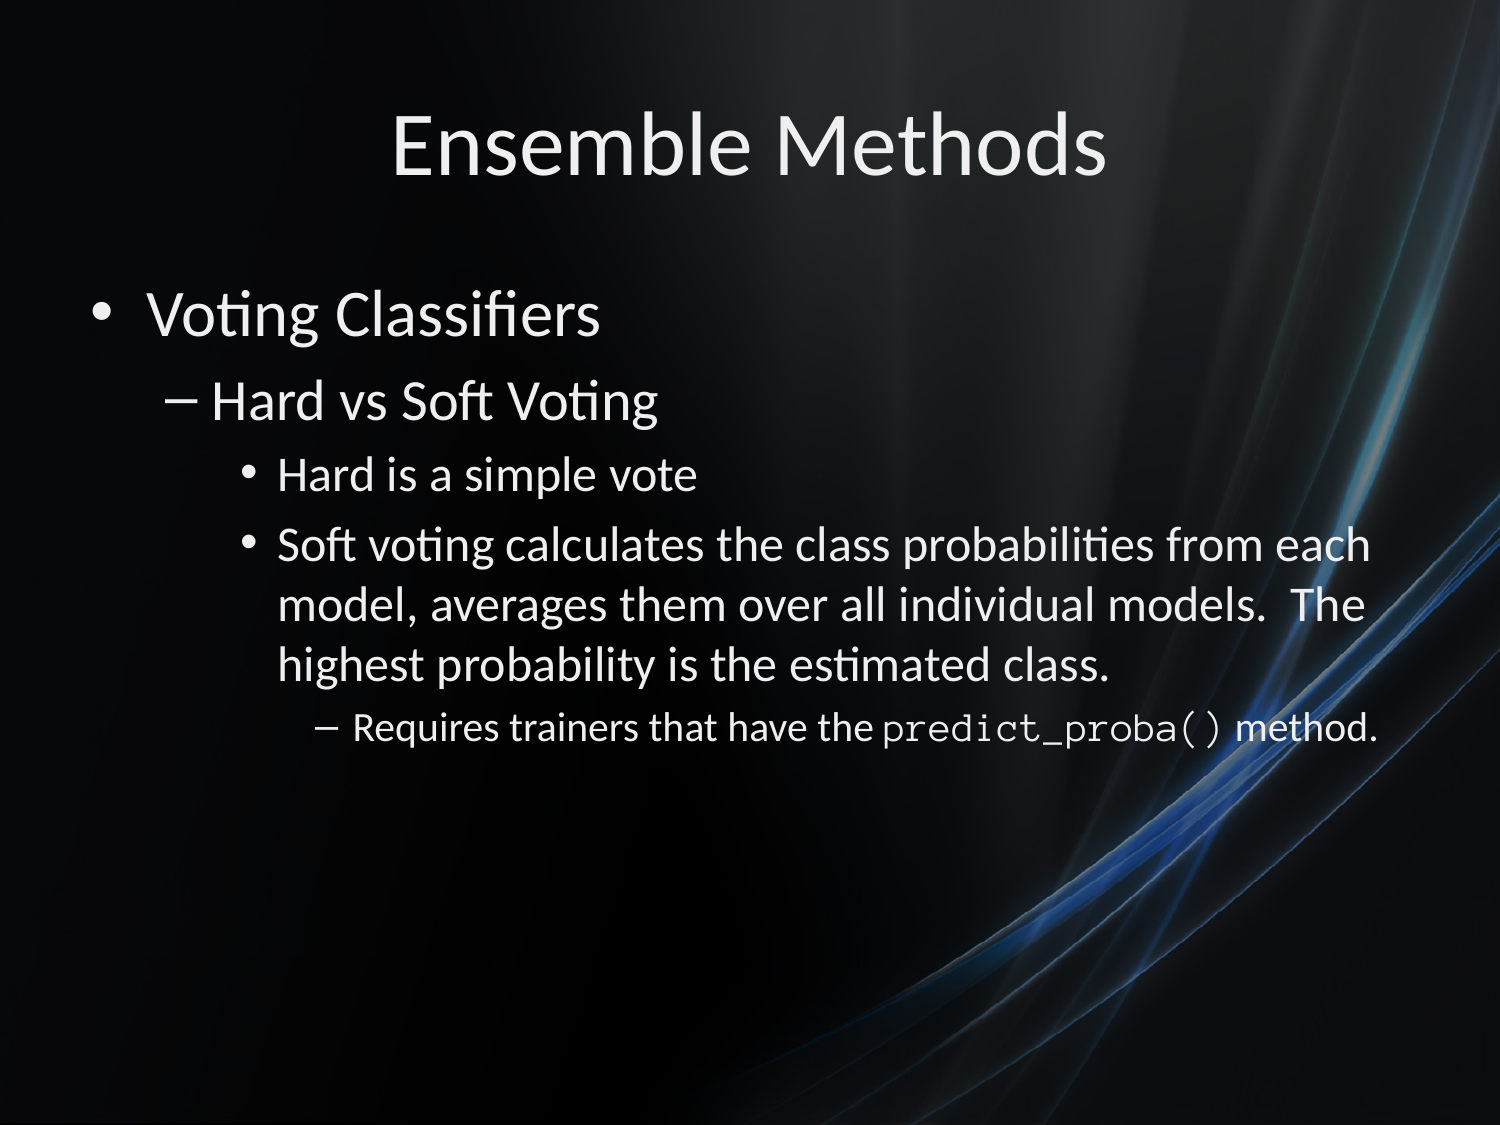

# Ensemble Methods
Voting Classifiers
Hard vs Soft Voting
Hard is a simple vote
Soft voting calculates the class probabilities from each model, averages them over all individual models.  The highest probability is the estimated class.
Requires trainers that have the predict_proba() method.